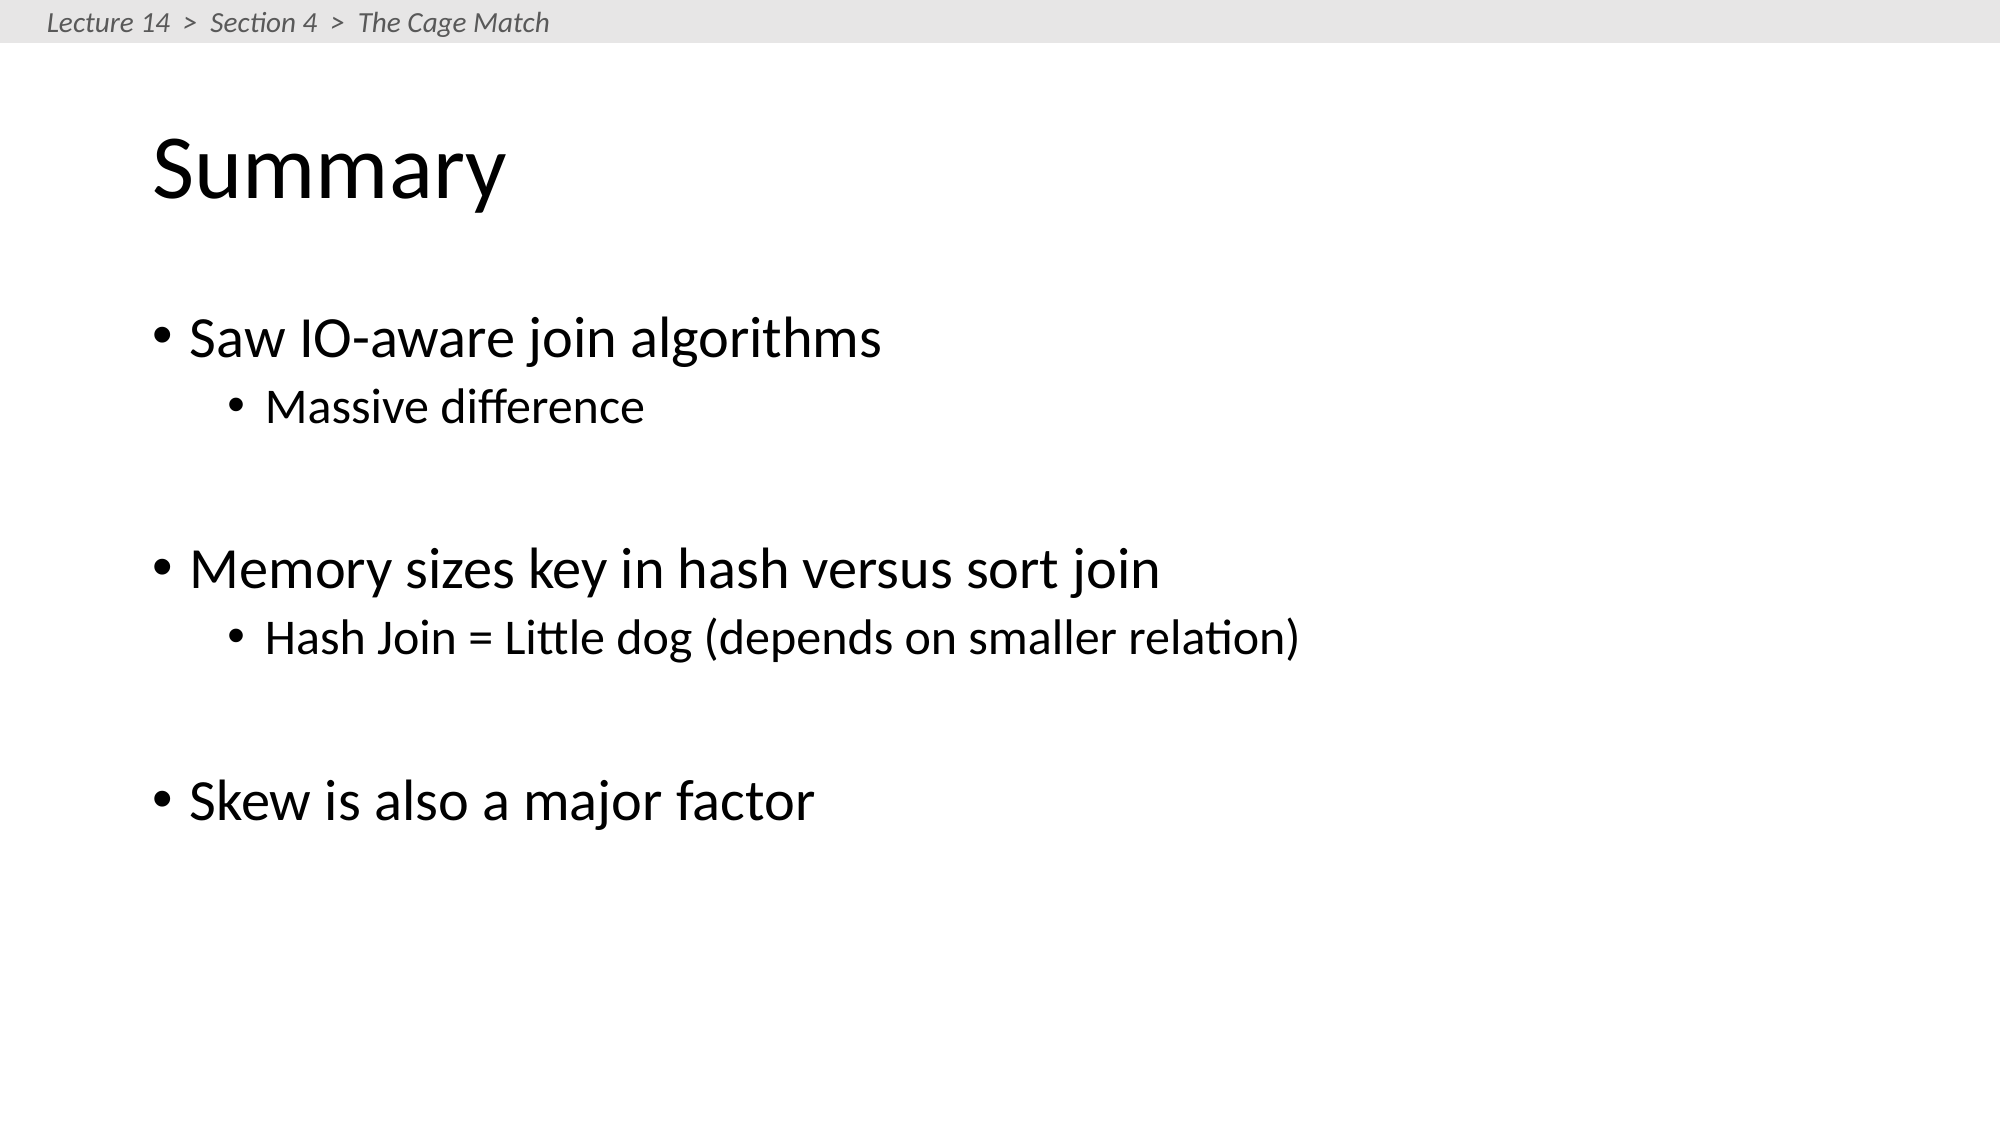

Lecture 14  >  Section 4  >  The Cage Match
# Summary
Saw IO-aware join algorithms
Massive difference

Memory sizes key in hash versus sort join
Hash Join = Little dog (depends on smaller relation)

Skew is also a major factor